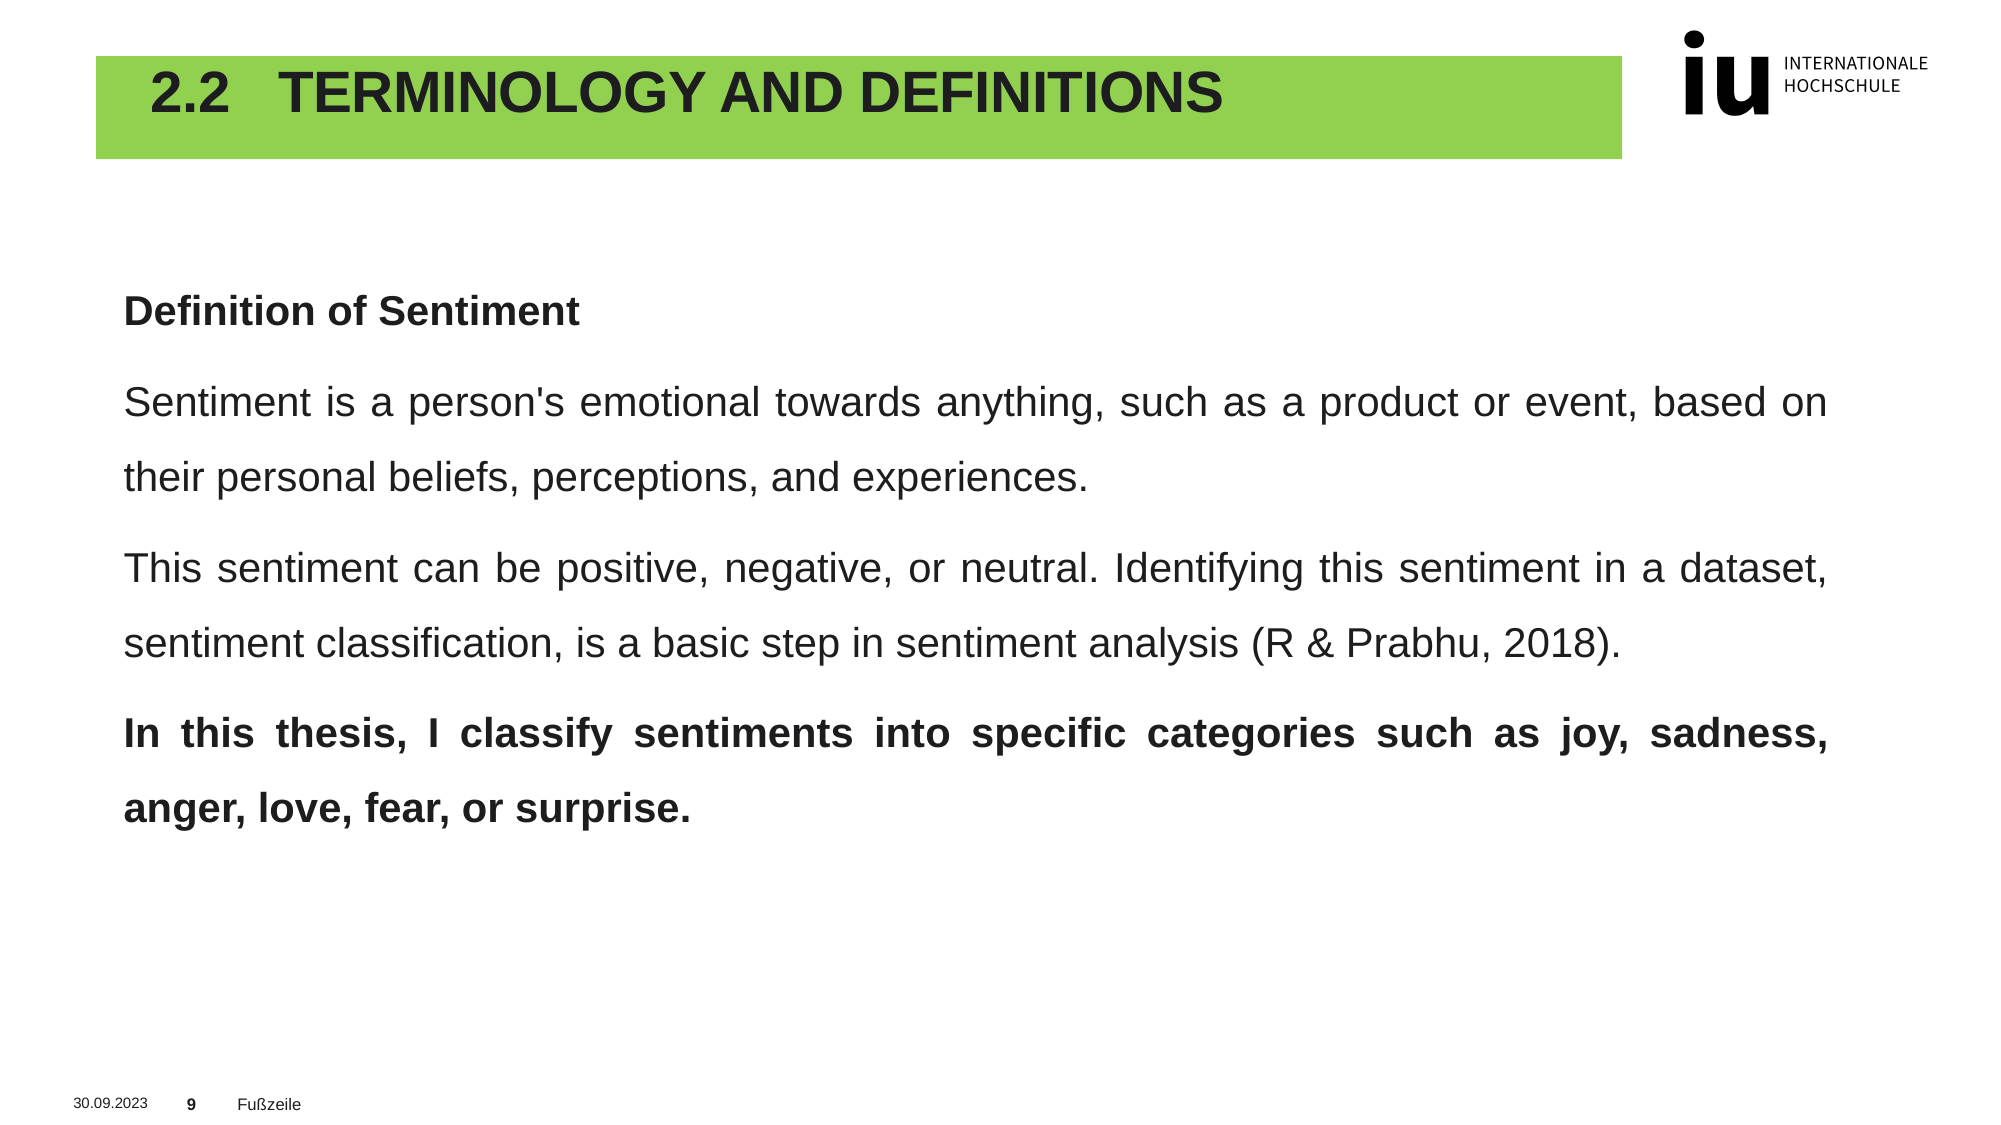

# 2.2   Terminology and Definitions
Definition of Sentiment
Sentiment is a person's emotional towards anything, such as a product or event, based on their personal beliefs, perceptions, and experiences.
This sentiment can be positive, negative, or neutral. Identifying this sentiment in a dataset, sentiment classification, is a basic step in sentiment analysis (R & Prabhu, 2018).
In this thesis, I classify sentiments into specific categories such as joy, sadness, anger, love, fear, or surprise.

30.09.2023
9
Fußzeile